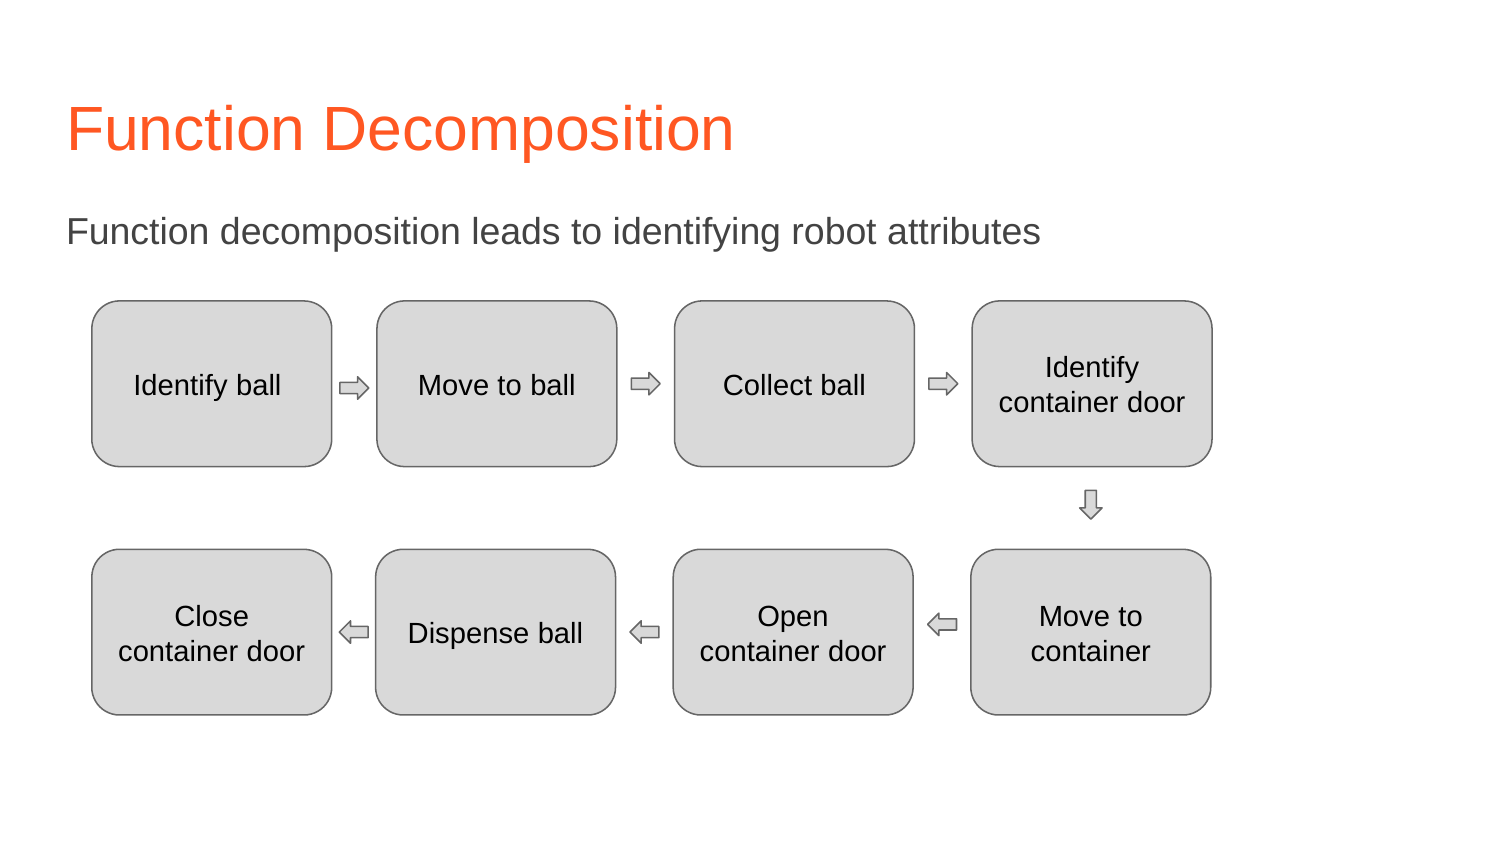

# Function Decomposition
Function decomposition leads to identifying robot attributes

Identify ball
Move to ball
Collect ball
Identify container door

Close container door
Dispense ball
Open container door
Move to container